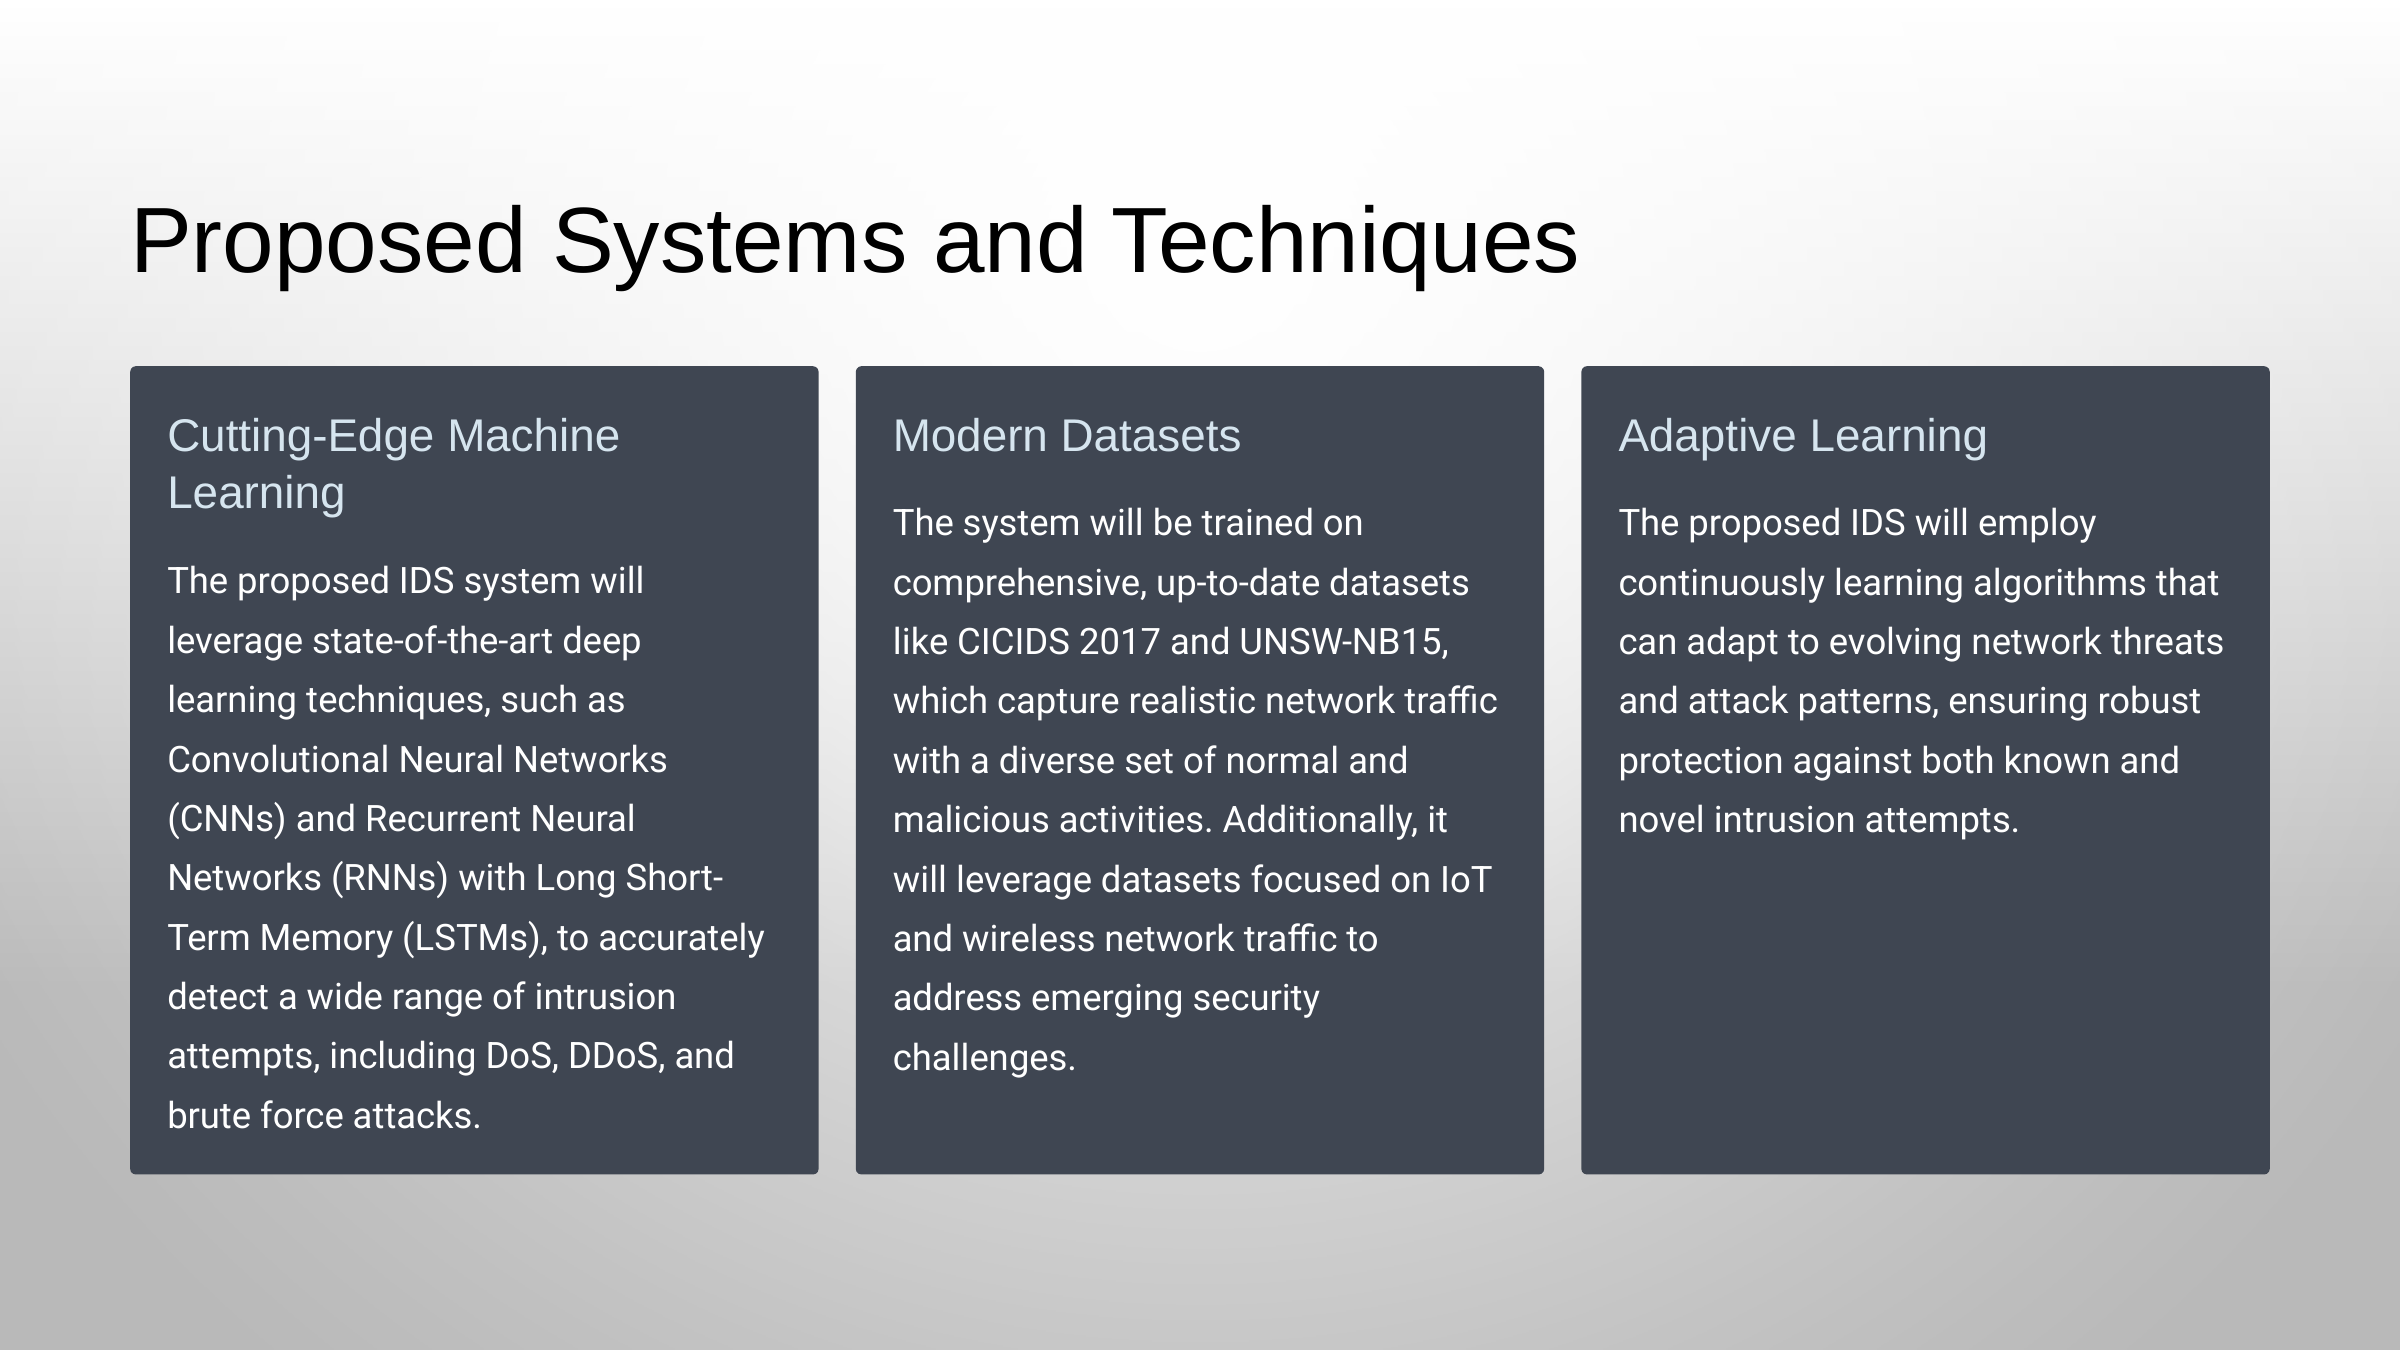

Proposed Systems and Techniques

Cutting-Edge Machine Learning
Modern Datasets
Adaptive Learning
The system will be trained on comprehensive, up-to-date datasets like CICIDS 2017 and UNSW-NB15, which capture realistic network traffic with a diverse set of normal and malicious activities. Additionally, it will leverage datasets focused on IoT and wireless network traffic to address emerging security challenges.
The proposed IDS will employ continuously learning algorithms that can adapt to evolving network threats and attack patterns, ensuring robust protection against both known and novel intrusion attempts.
The proposed IDS system will leverage state-of-the-art deep learning techniques, such as Convolutional Neural Networks (CNNs) and Recurrent Neural Networks (RNNs) with Long Short-Term Memory (LSTMs), to accurately detect a wide range of intrusion attempts, including DoS, DDoS, and brute force attacks.